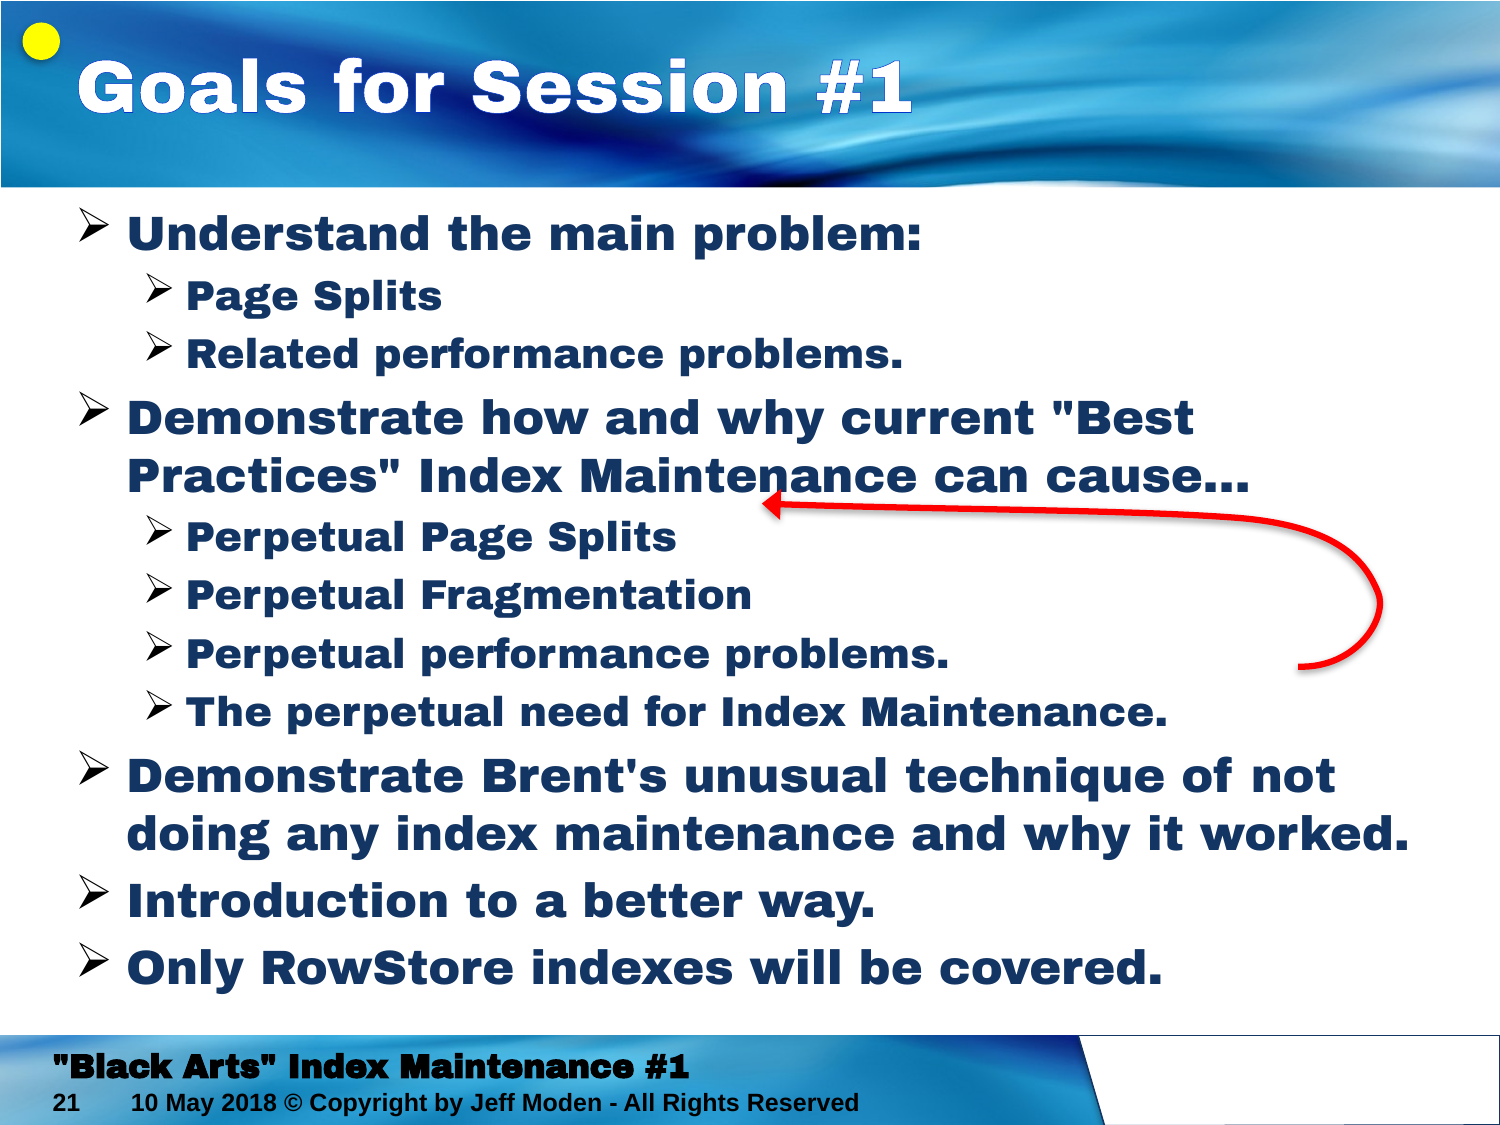

# Goals for Session #1

Understand the main problem:
Page Splits
Related performance problems.
Demonstrate how and why current "Best Practices" Index Maintenance can cause…
Perpetual Page Splits
Perpetual Fragmentation
Perpetual performance problems.
The perpetual need for Index Maintenance.
Demonstrate Brent's unusual technique of not doing any index maintenance and why it worked.
Introduction to a better way.
Only RowStore indexes will be covered.

"Black Arts" Index Maintenance #1
21
10 May 2018 © Copyright by Jeff Moden - All Rights Reserved